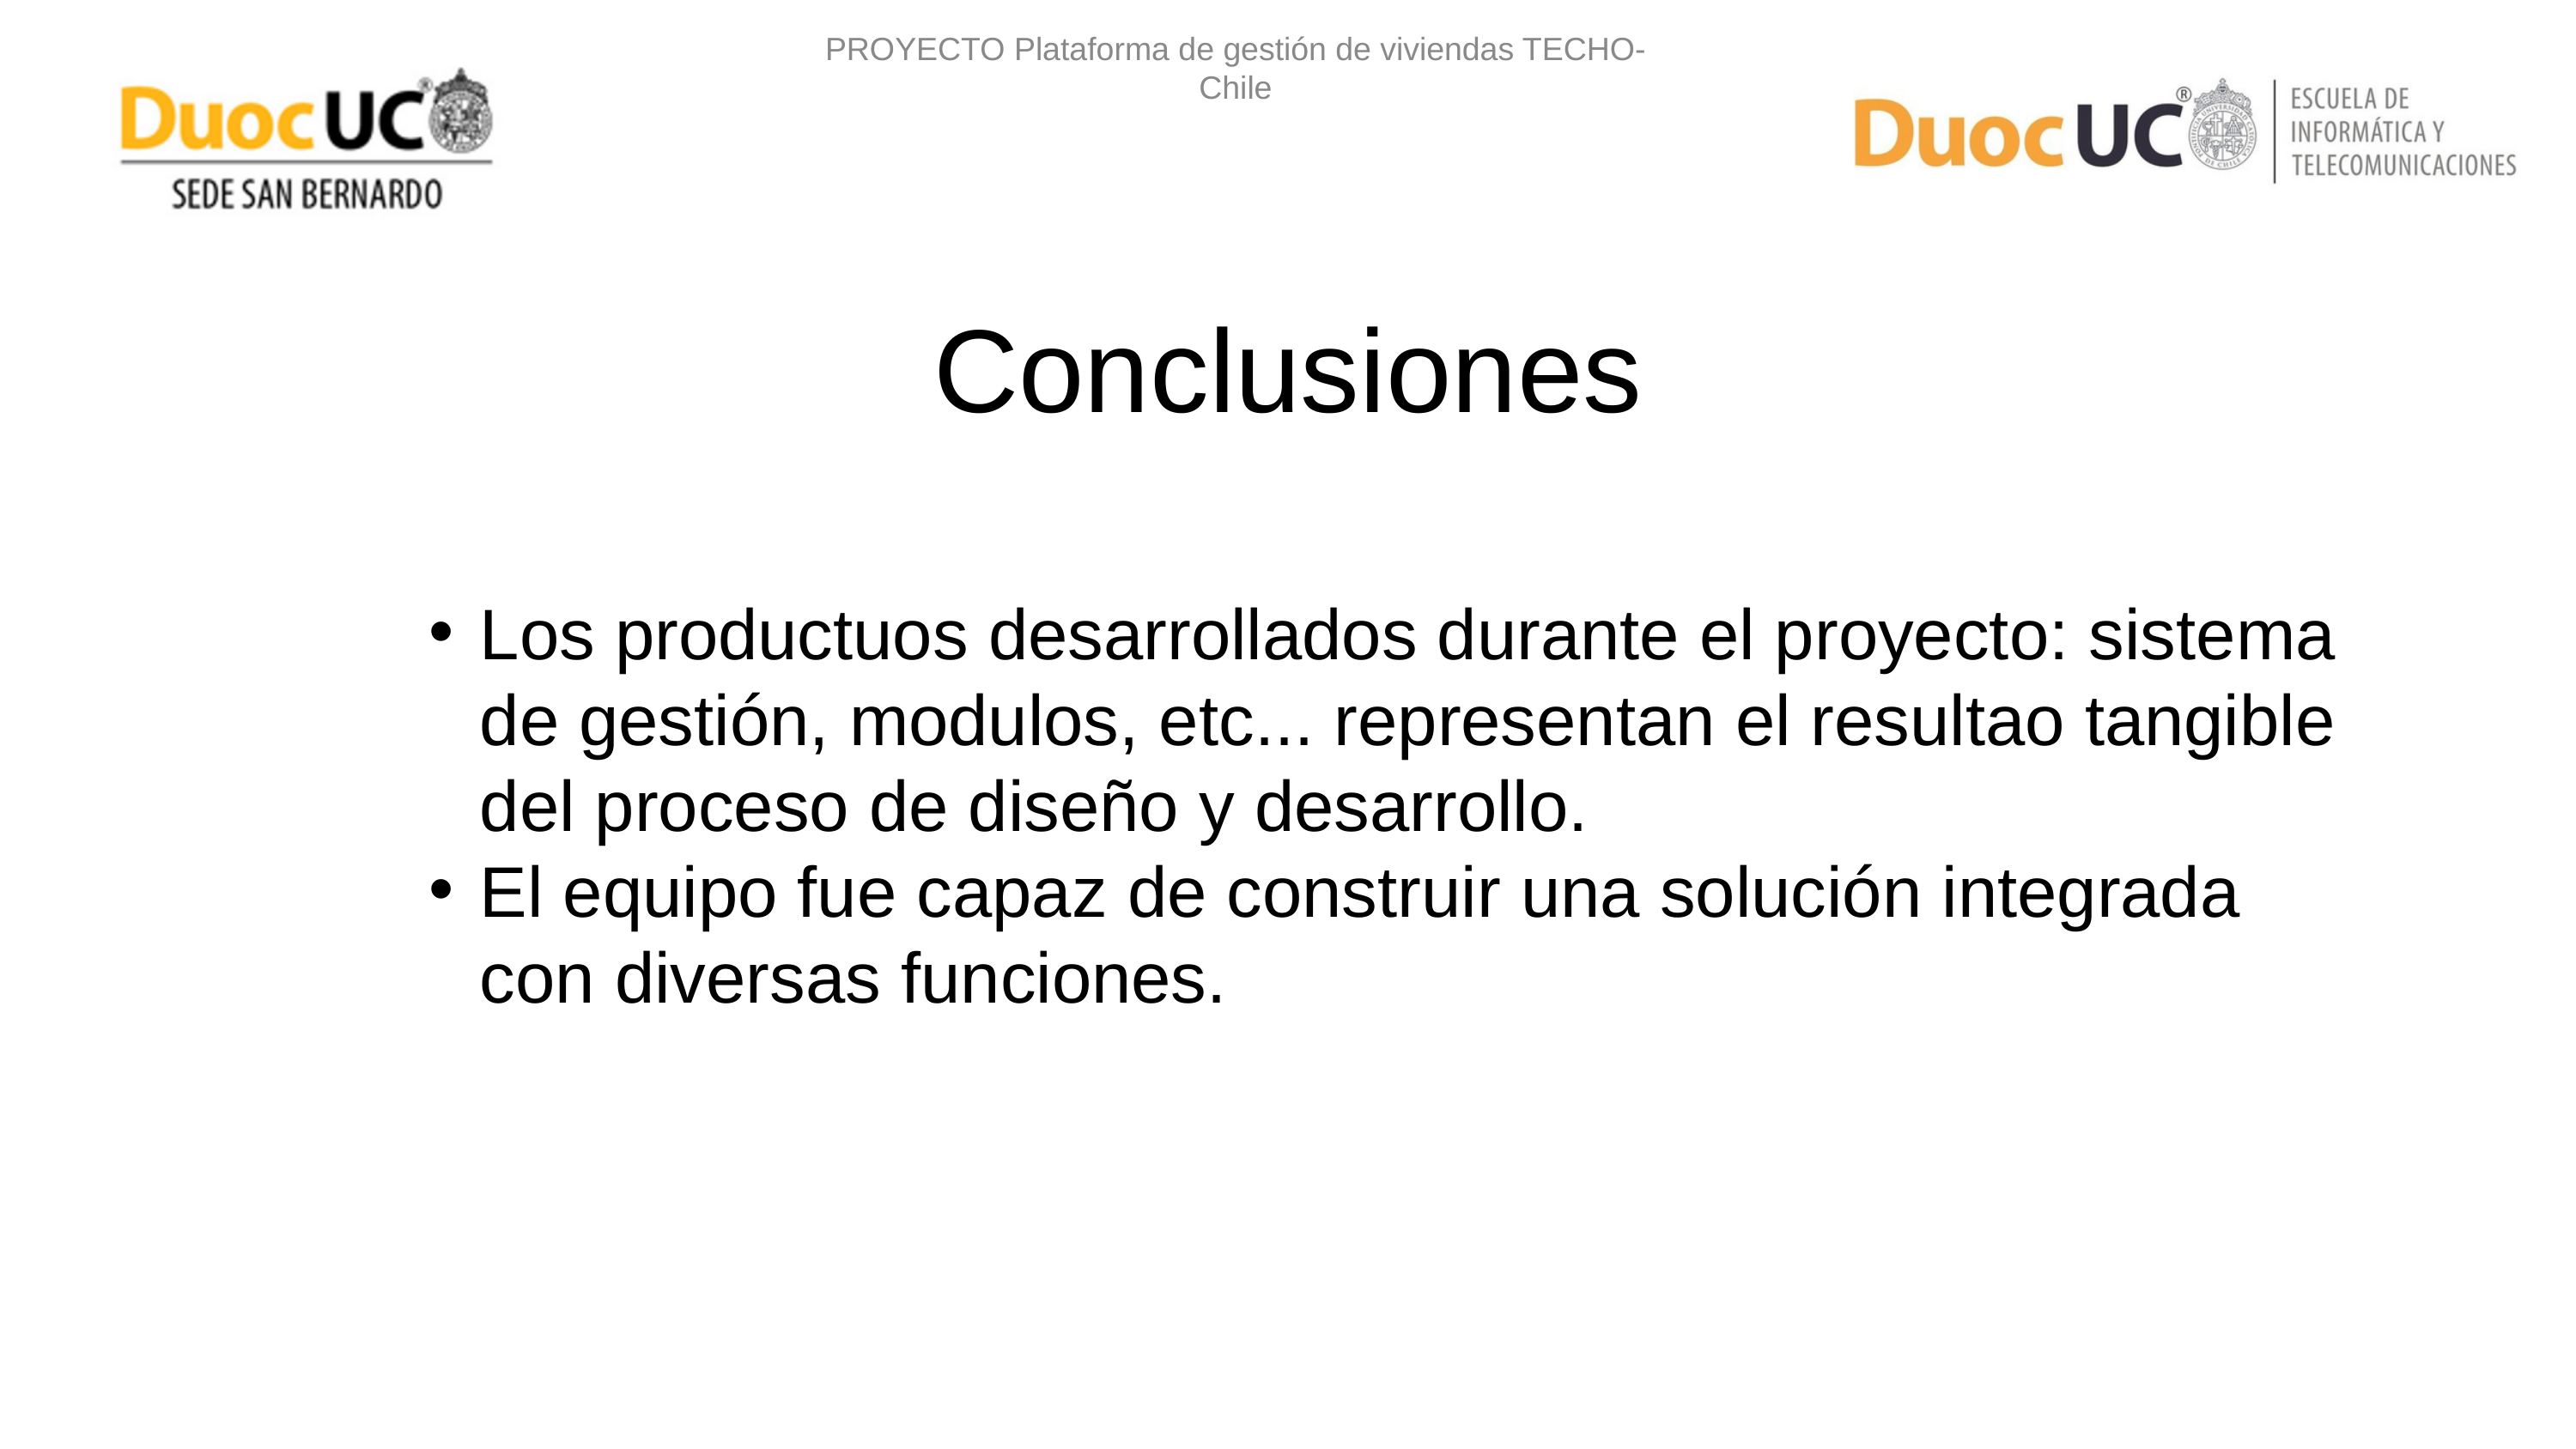

PROYECTO Plataforma de gestión de viviendas TECHO- Chile

Conclusiones
Los productuos desarrollados durante el proyecto: sistema de gestión, modulos, etc... representan el resultao tangible del proceso de diseño y desarrollo.
El equipo fue capaz de construir una solución integrada con diversas funciones.